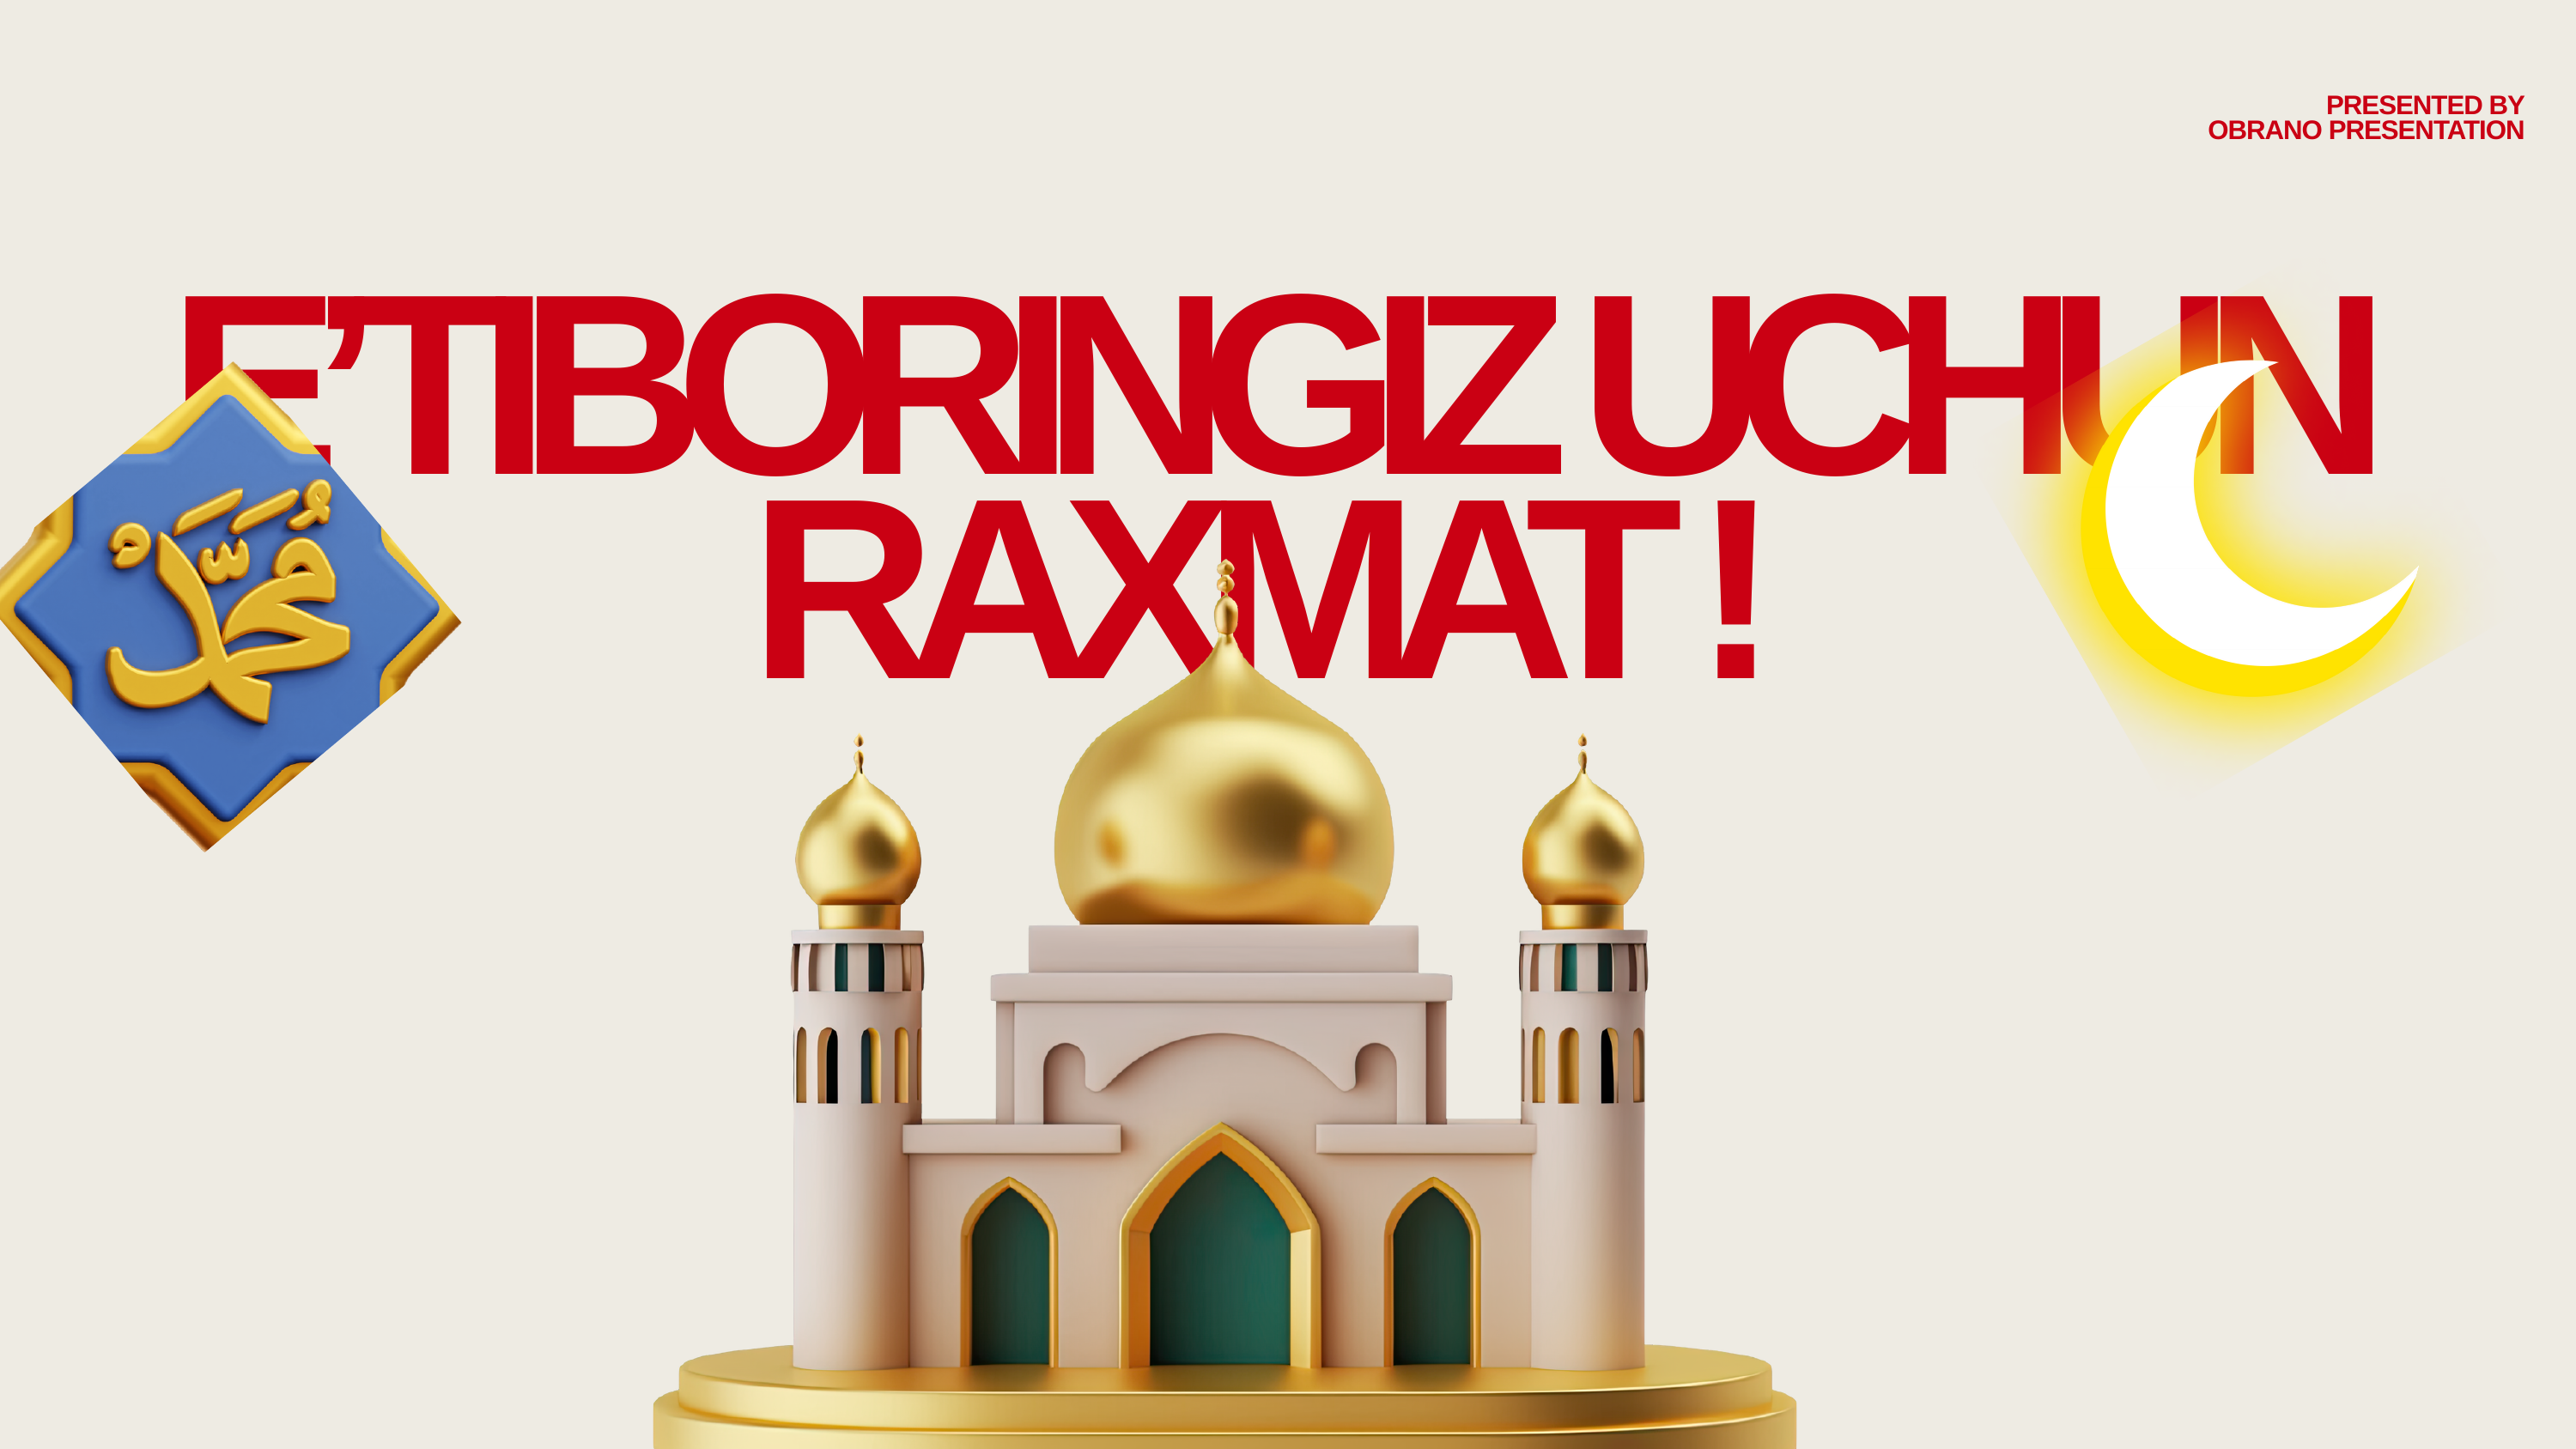

PRESENTED BY
OBRANO PRESENTATION

E’TIBORINGIZ UCHUN RAXMAT !